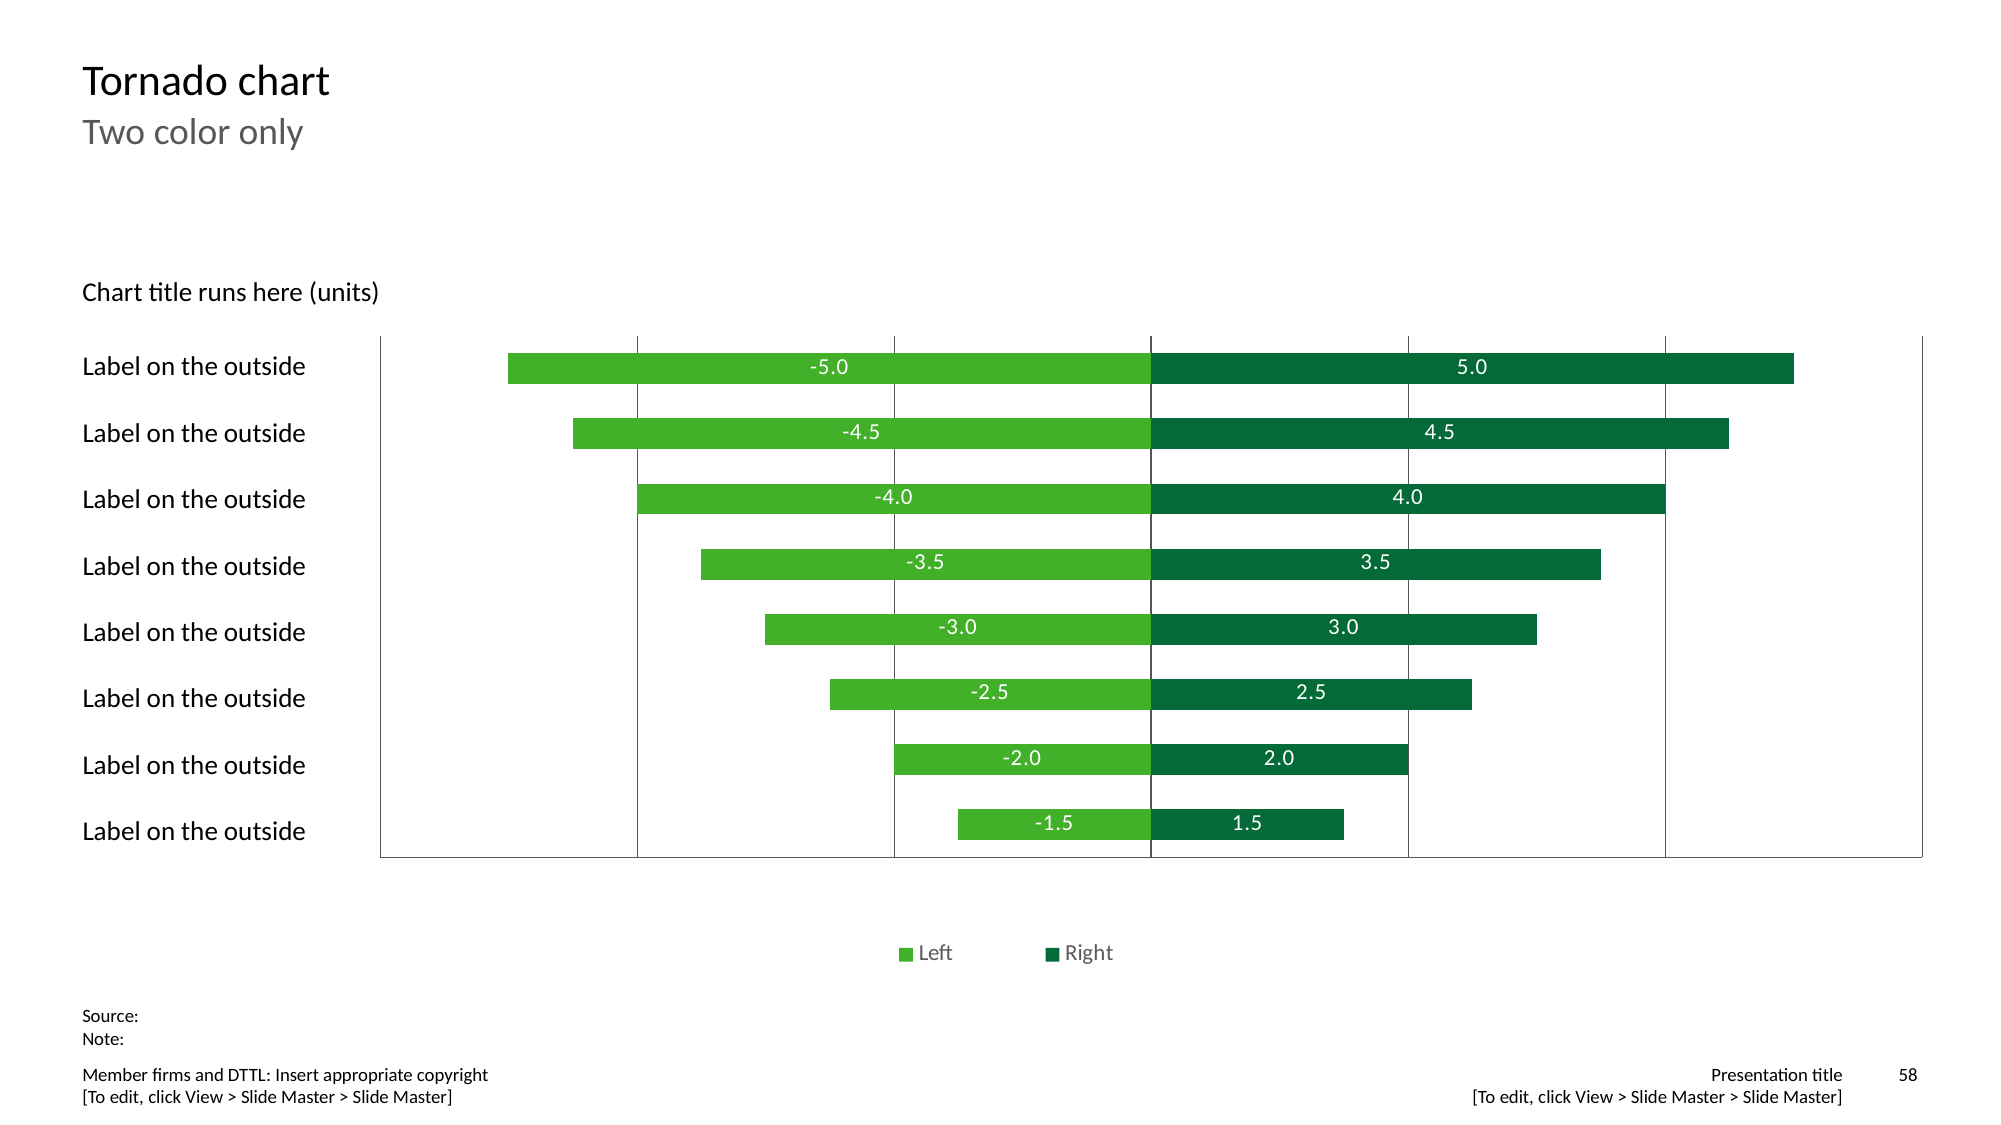

# Tornado chart
Two color only
Chart title runs here (units)

### Chart

| Category | Left | Right |
|---|---|---|
| Series 1 | -5.0 | 5.0 |
| Series 2 | -4.5 | 4.5 |
| Series 3 | -4.0 | 4.0 |
| Series 4 | -3.5 | 3.5 |
| Series 5 | -3.0 | 3.0 |
| Series 6 | -2.5 | 2.5 |
| Series 7 | -2.0 | 2.0 |
| Series 8 | -1.5 | 1.5 |
Label on the outside
Label on the outside
Label on the outside
Label on the outside
Label on the outside
Label on the outside
Label on the outside
Label on the outside
Source:
Note: